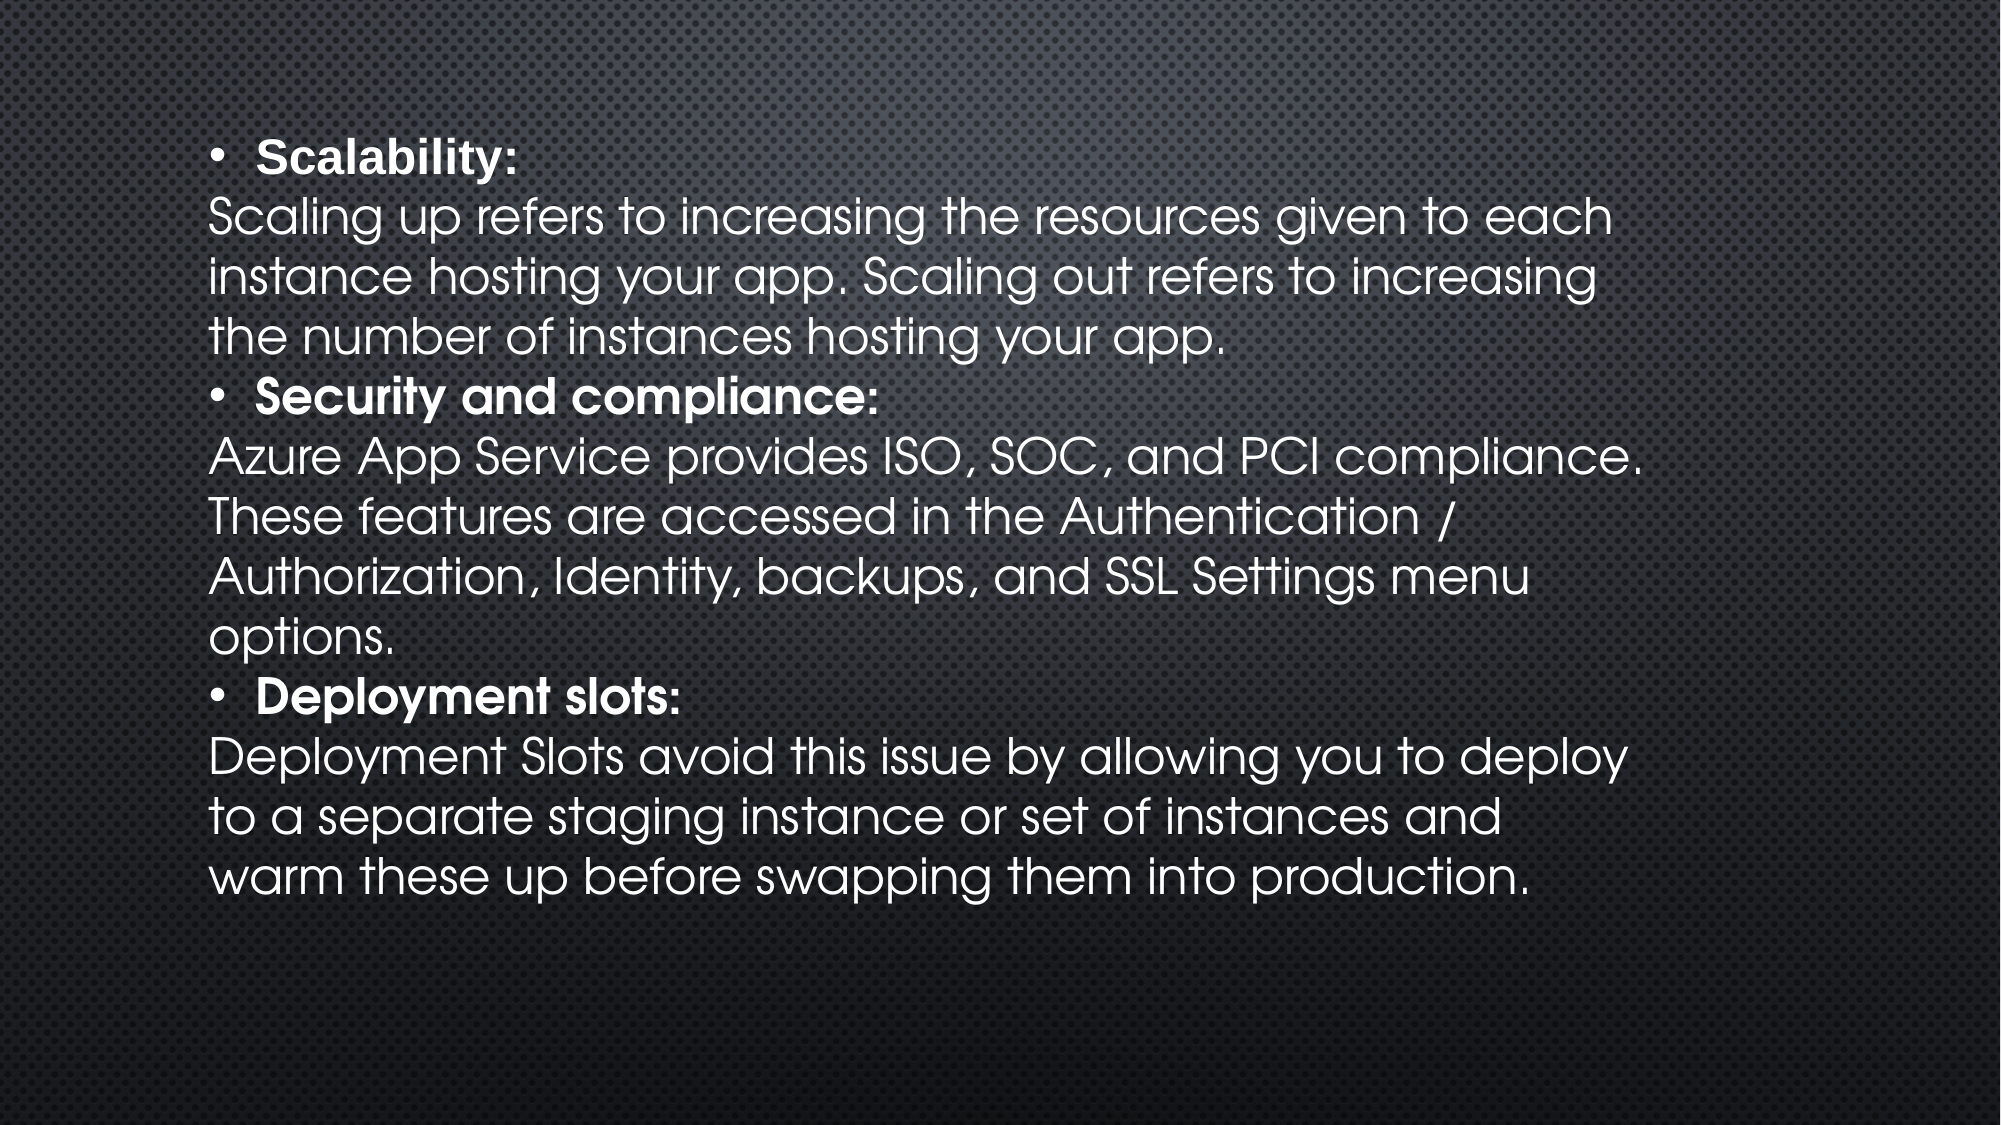

Scalability:
Scaling up refers to increasing the resources given to each instance hosting your app. Scaling out refers to increasing the number of instances hosting your app.
Security and compliance:
Azure App Service provides ISO, SOC, and PCI compliance. These features are accessed in the Authentication / Authorization, Identity, backups, and SSL Settings menu options.
Deployment slots:
Deployment Slots avoid this issue by allowing you to deploy to a separate staging instance or set of instances and warm these up before swapping them into production.